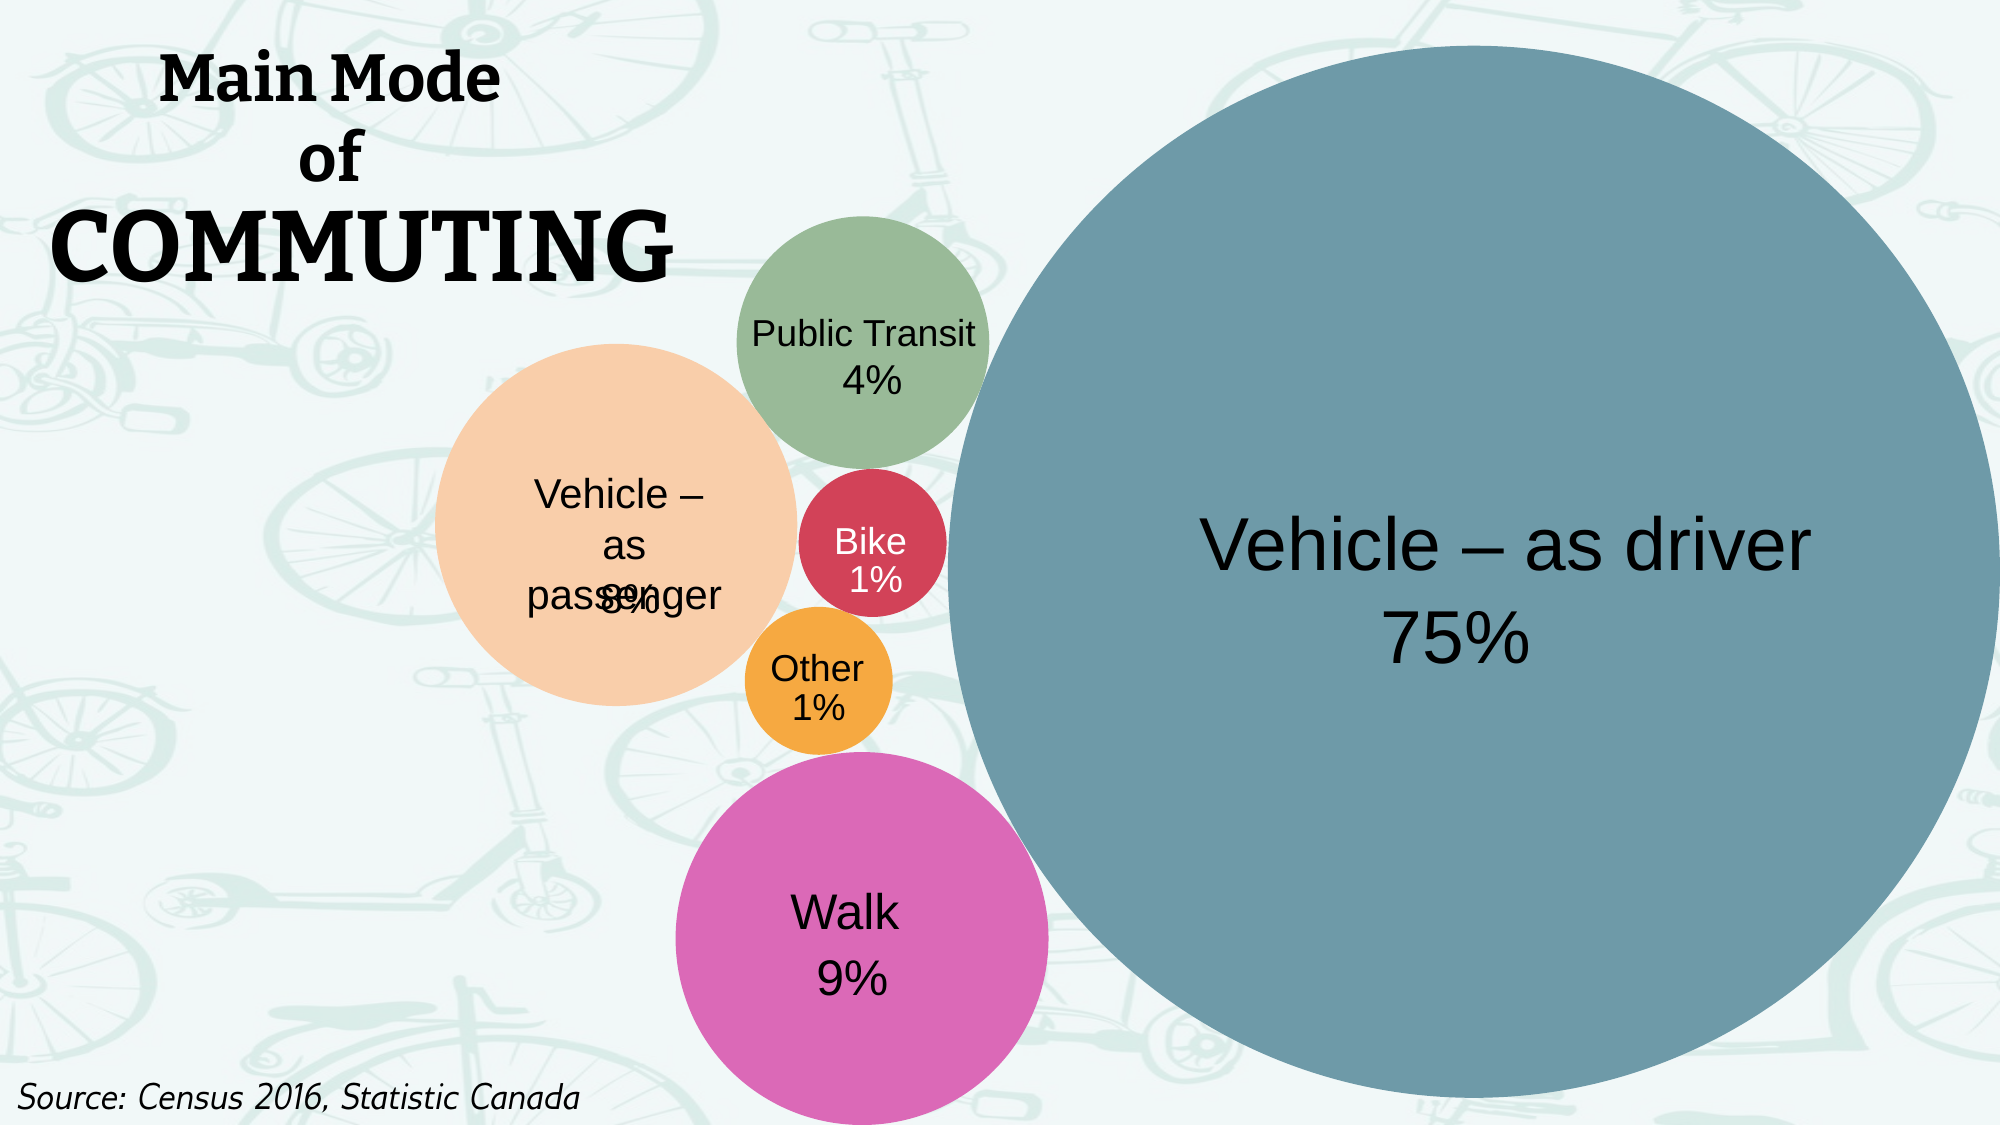

Main Mode
of

COMMUTING

Public Transit

4%
Vehicle –
as passenger

Vehicle – as driver
Bike
1%
8%
75%

Other
1%

Walk
9%
Source: Census 2016, Statistic Canada